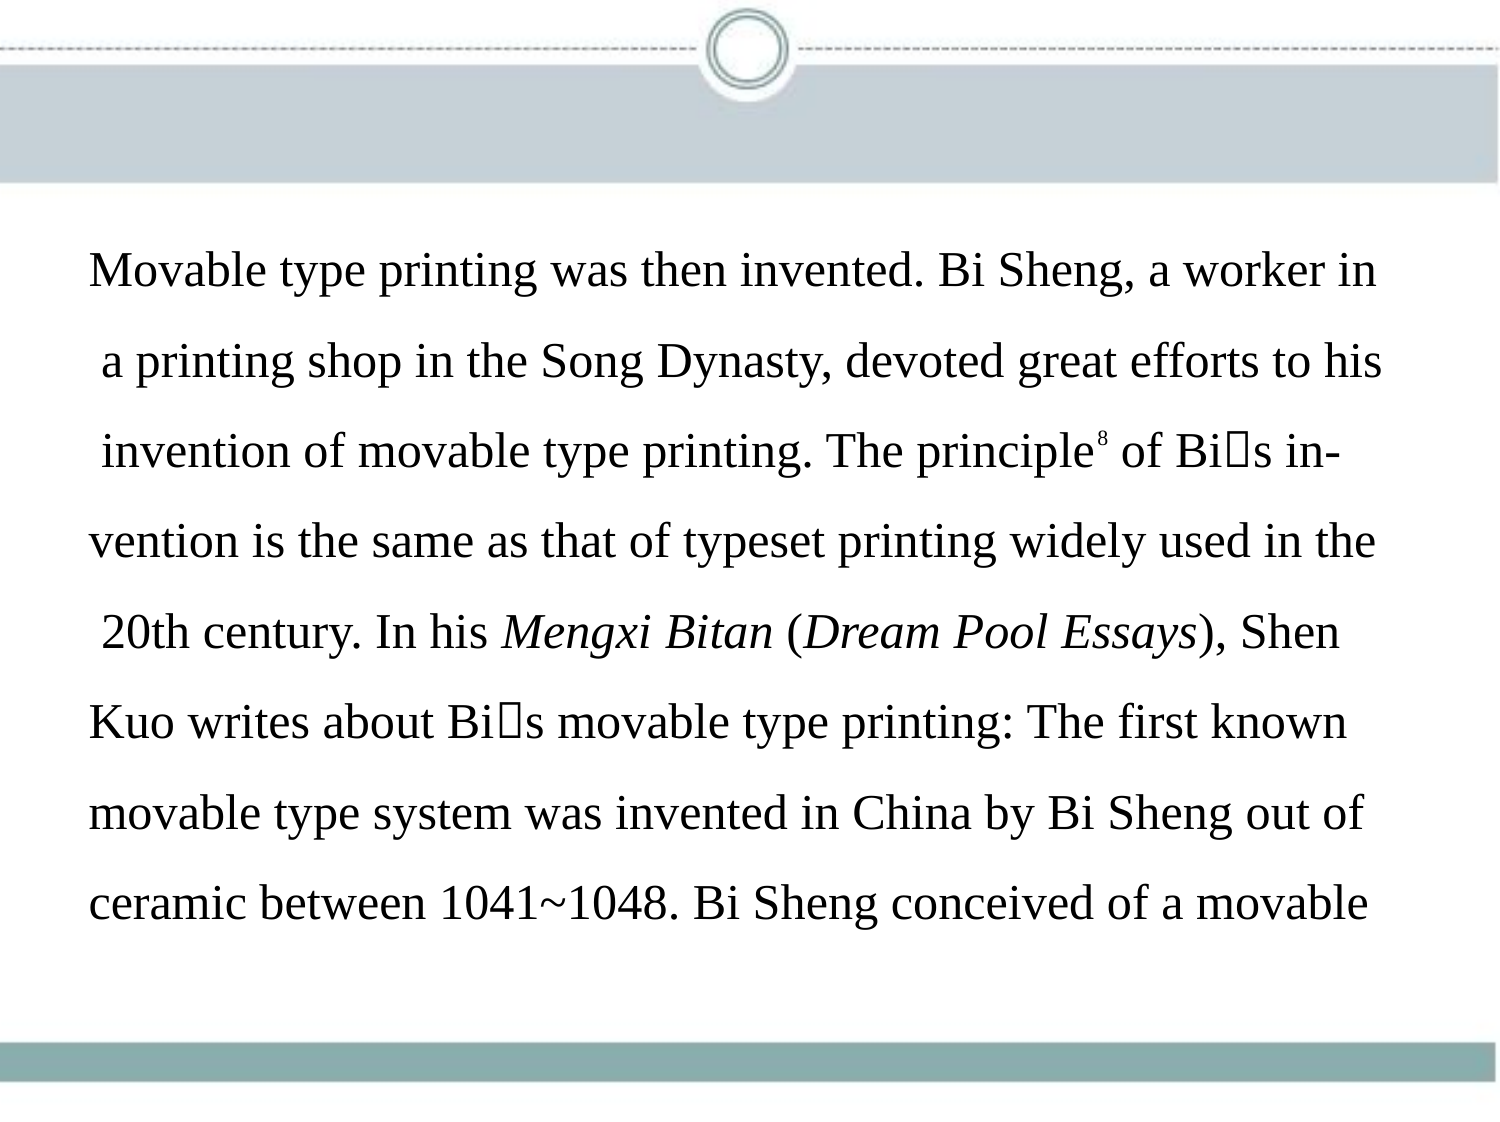

Movable type printing was then invented. Bi Sheng, a worker in
 a printing shop in the Song Dynasty, devoted great efforts to his
 invention of movable type printing. The principle8 of Bi􀆳s in-
vention is the same as that of typeset printing widely used in the
 20th century. In his Mengxi Bitan (Dream Pool Essays), Shen
Kuo writes about Bi􀆳s movable type printing: The first known
movable type system was invented in China by Bi Sheng out of
ceramic between 1041~1048. Bi Sheng conceived of a movable